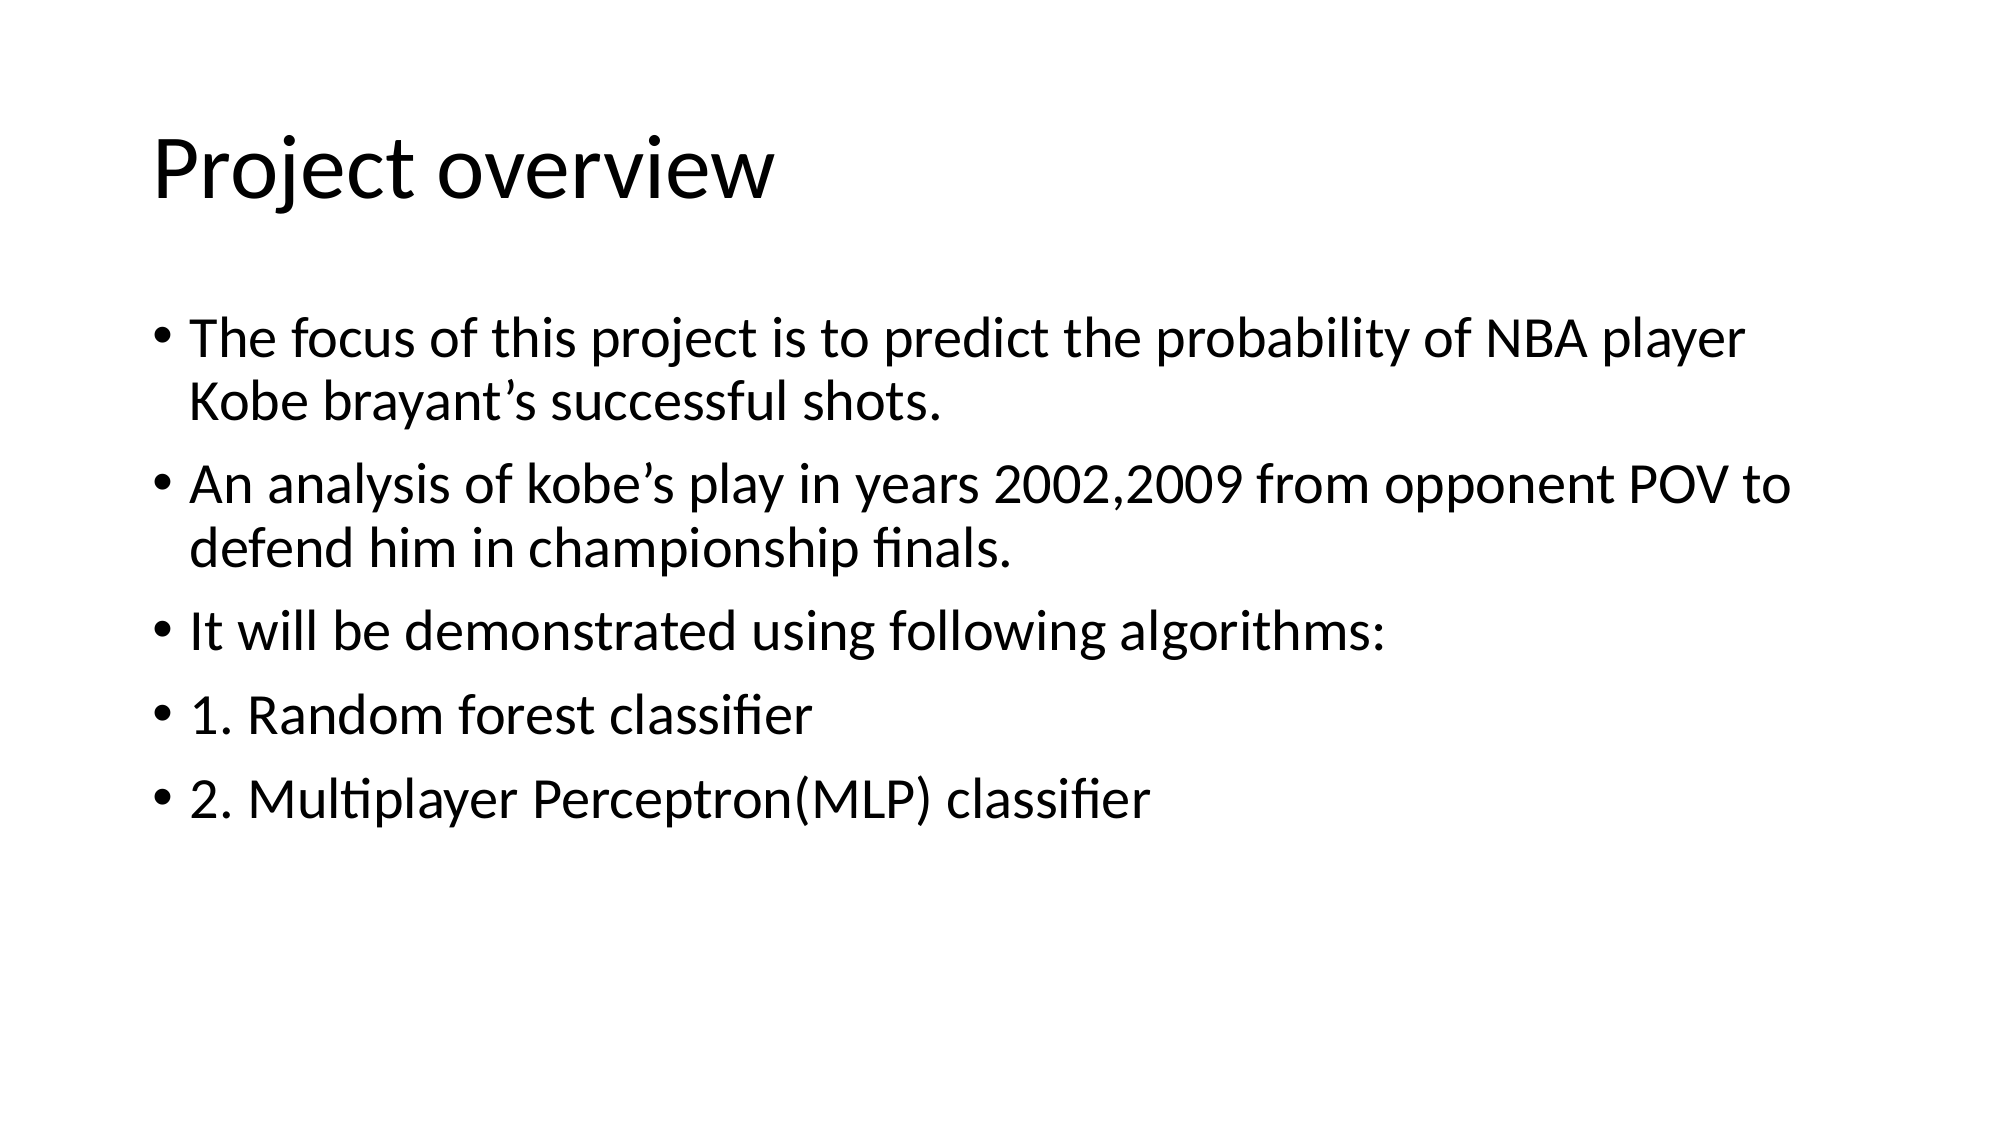

# Project overview
The focus of this project is to predict the probability of NBA player Kobe brayant’s successful shots.
An analysis of kobe’s play in years 2002,2009 from opponent POV to defend him in championship finals.
It will be demonstrated using following algorithms:
1. Random forest classifier
2. Multiplayer Perceptron(MLP) classifier